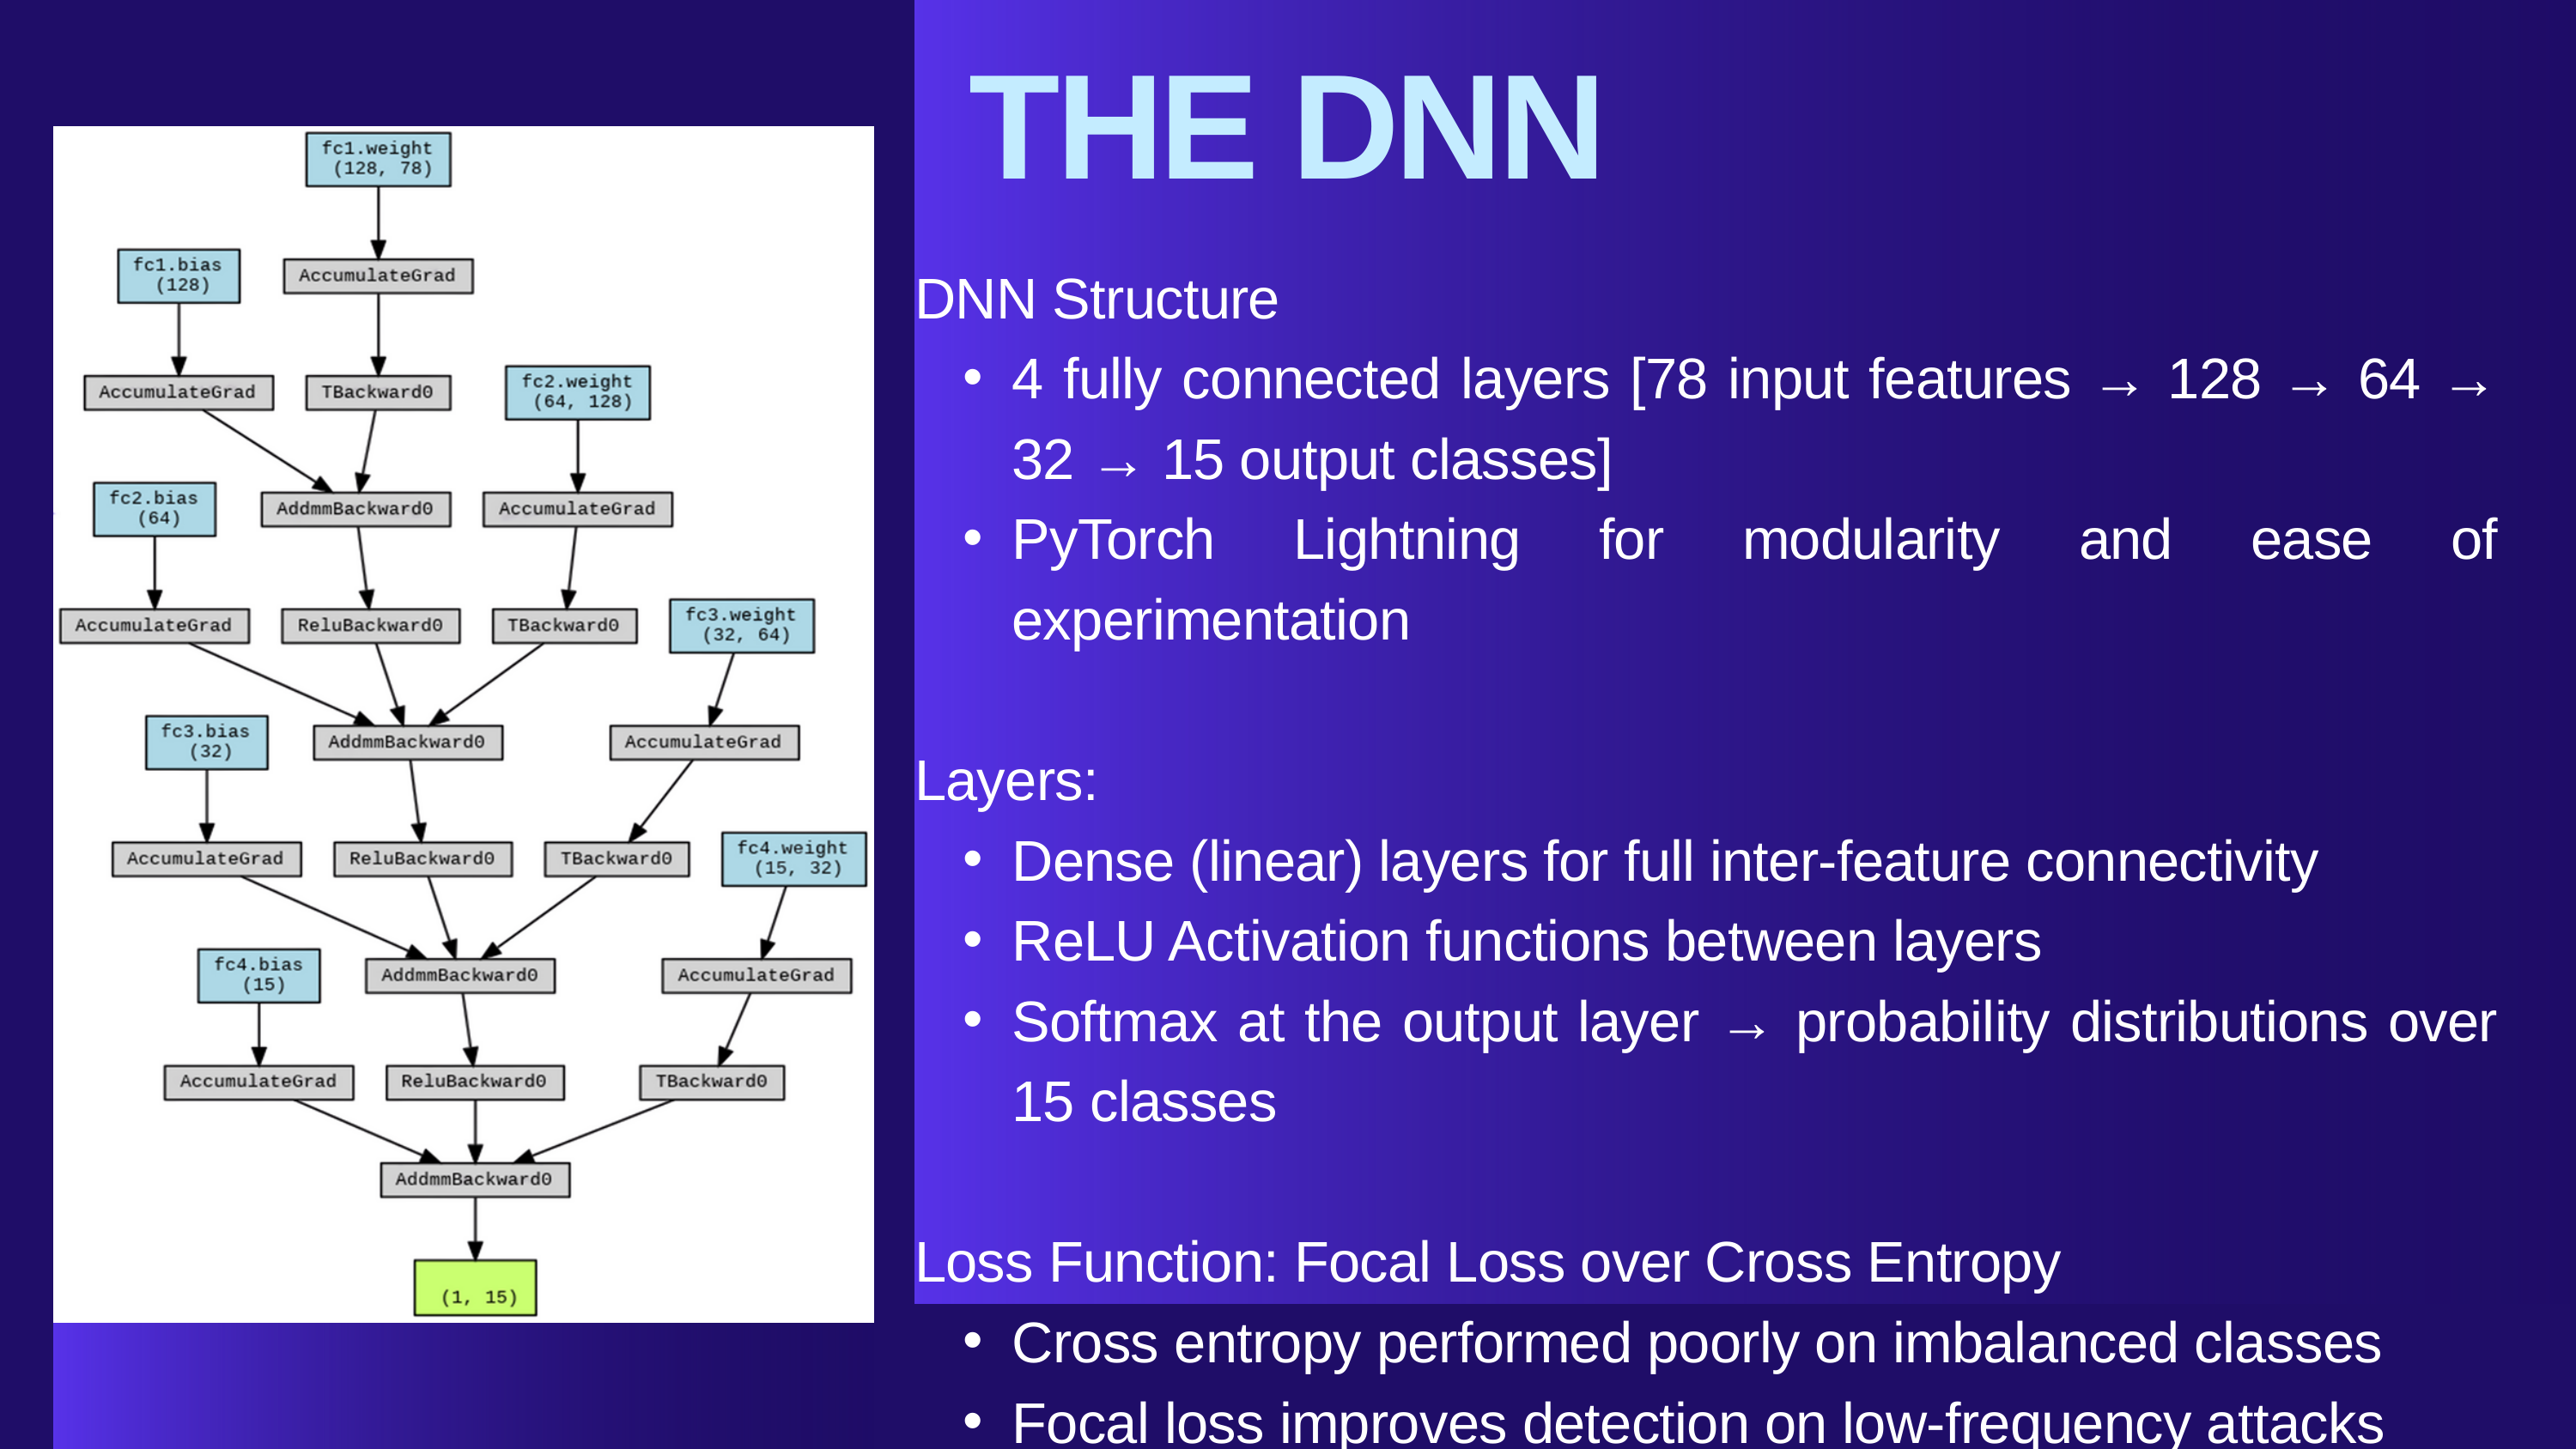

THE DNN

DNN Structure
4 fully connected layers [78 input features → 128 → 64 → 32 → 15 output classes]
PyTorch Lightning for modularity and ease of experimentation

Layers:
Dense (linear) layers for full inter-feature connectivity
ReLU Activation functions between layers
Softmax at the output layer → probability distributions over 15 classes

Loss Function: Focal Loss over Cross Entropy
Cross entropy performed poorly on imbalanced classes
Focal loss improves detection on low-frequency attacks